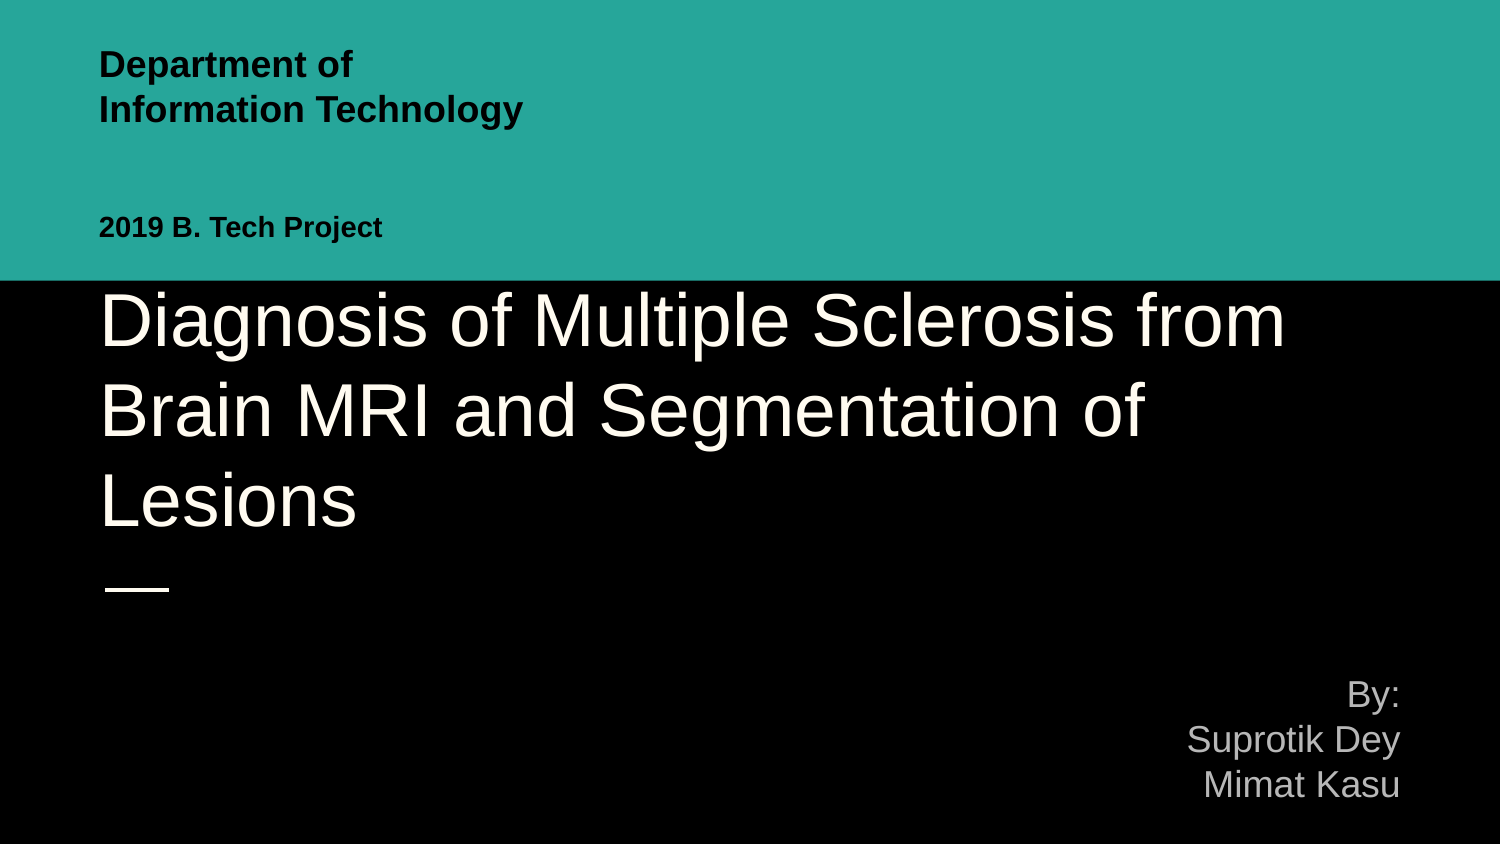

Department of Information Technology
2019 B. Tech Project
# Diagnosis of Multiple Sclerosis from Brain MRI and Segmentation of Lesions
By:
 Suprotik Dey
	Mimat Kasu